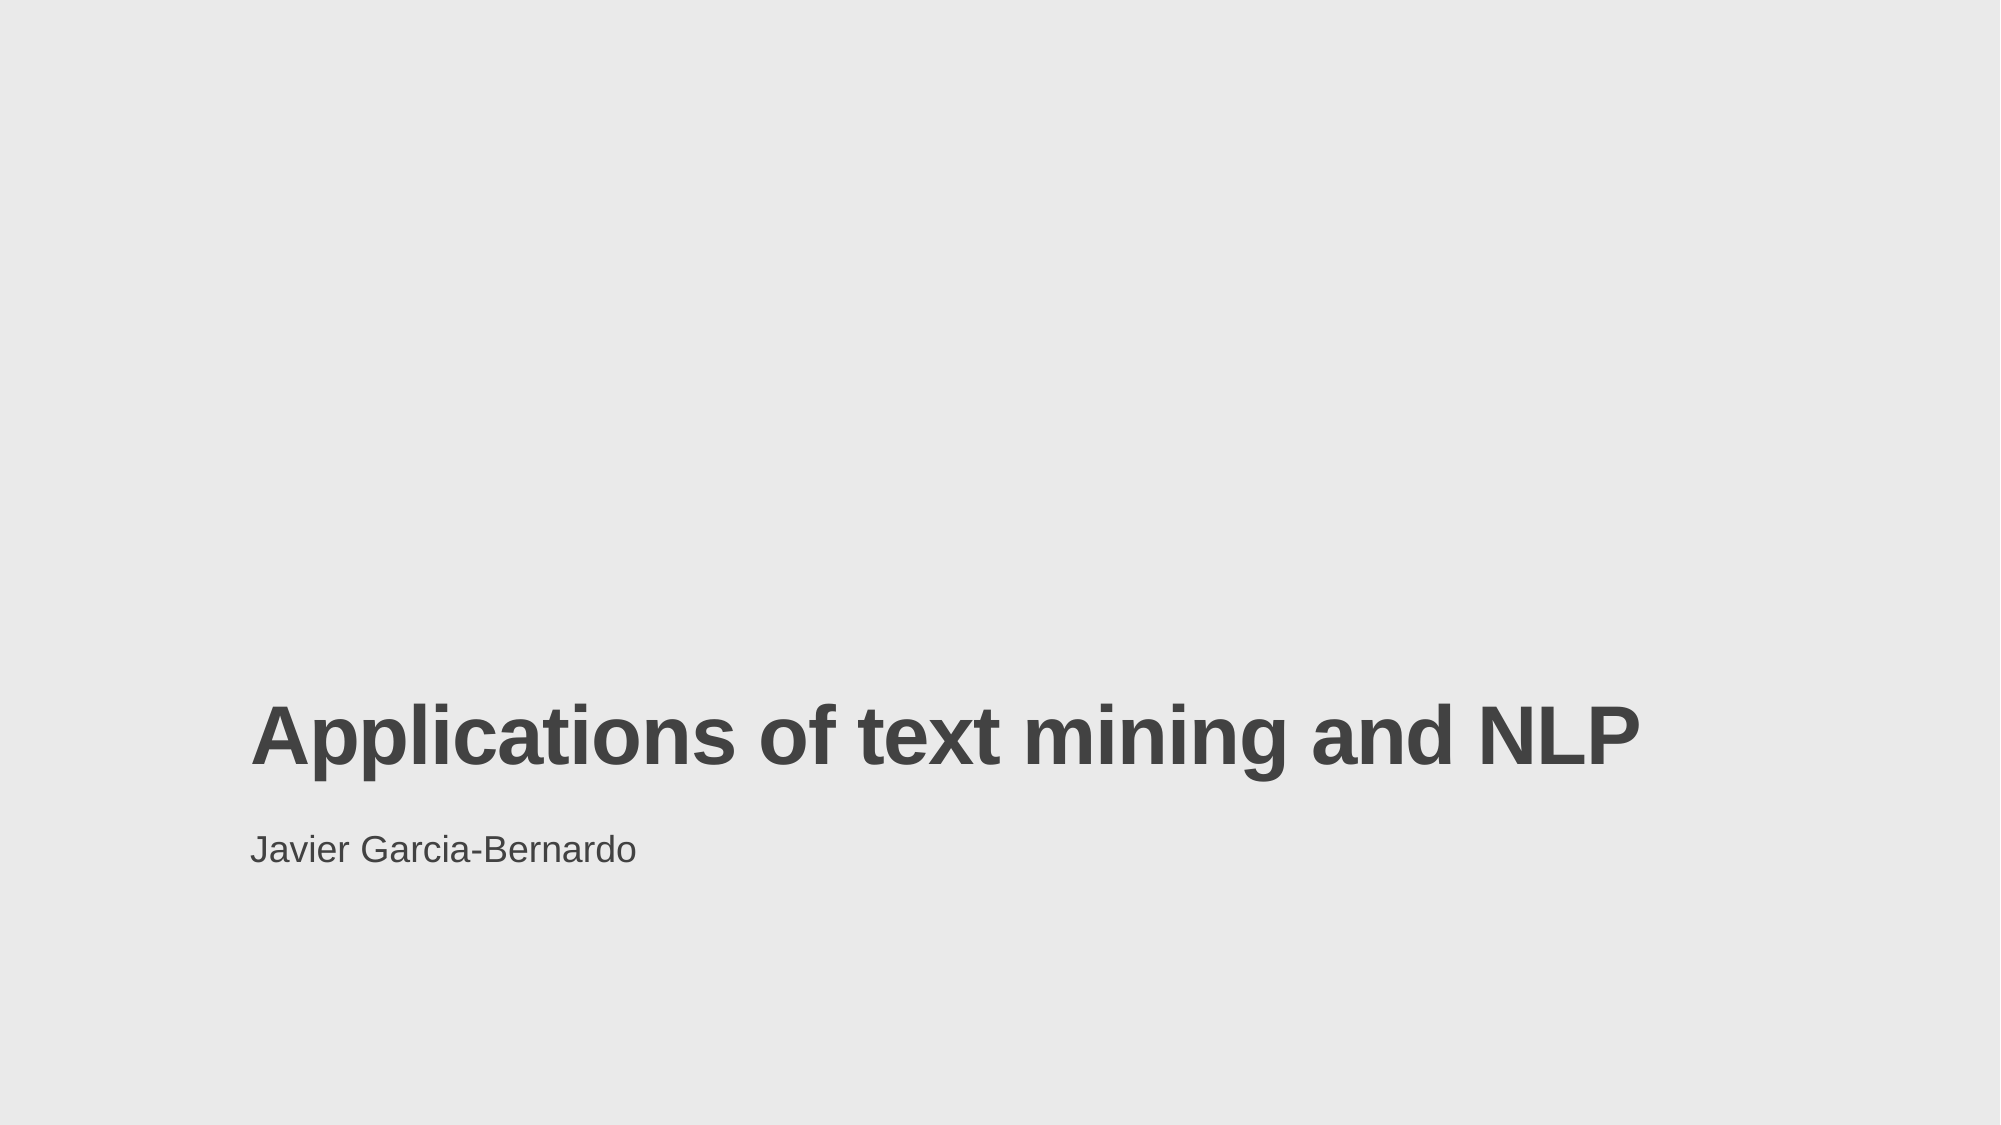

# Applications of text mining and NLP
Javier Garcia-Bernardo